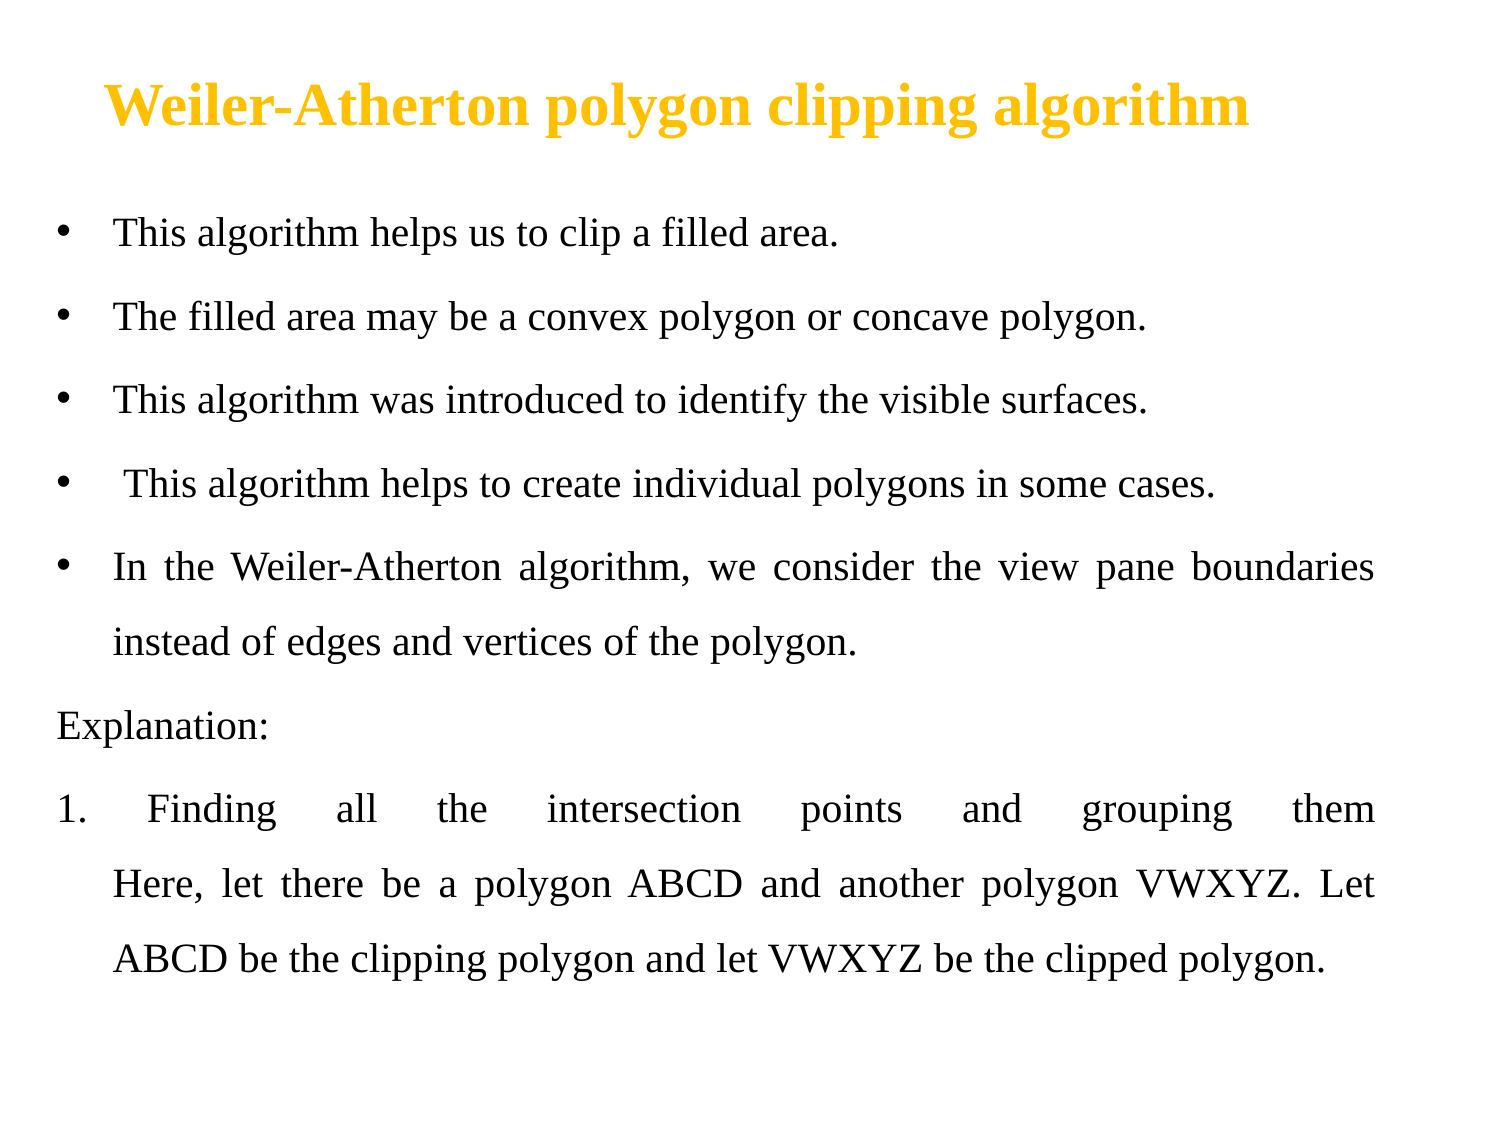

# Weiler-Atherton polygon clipping algorithm
This algorithm helps us to clip a filled area.
The filled area may be a convex polygon or concave polygon.
This algorithm was introduced to identify the visible surfaces.
 This algorithm helps to create individual polygons in some cases.
In the Weiler-Atherton algorithm, we consider the view pane boundaries instead of edges and vertices of the polygon.
Explanation:
1. Finding all the intersection points and grouping them
Here, let there be a polygon ABCD and another polygon VWXYZ. Let ABCD be the clipping polygon and let VWXYZ be the clipped polygon.